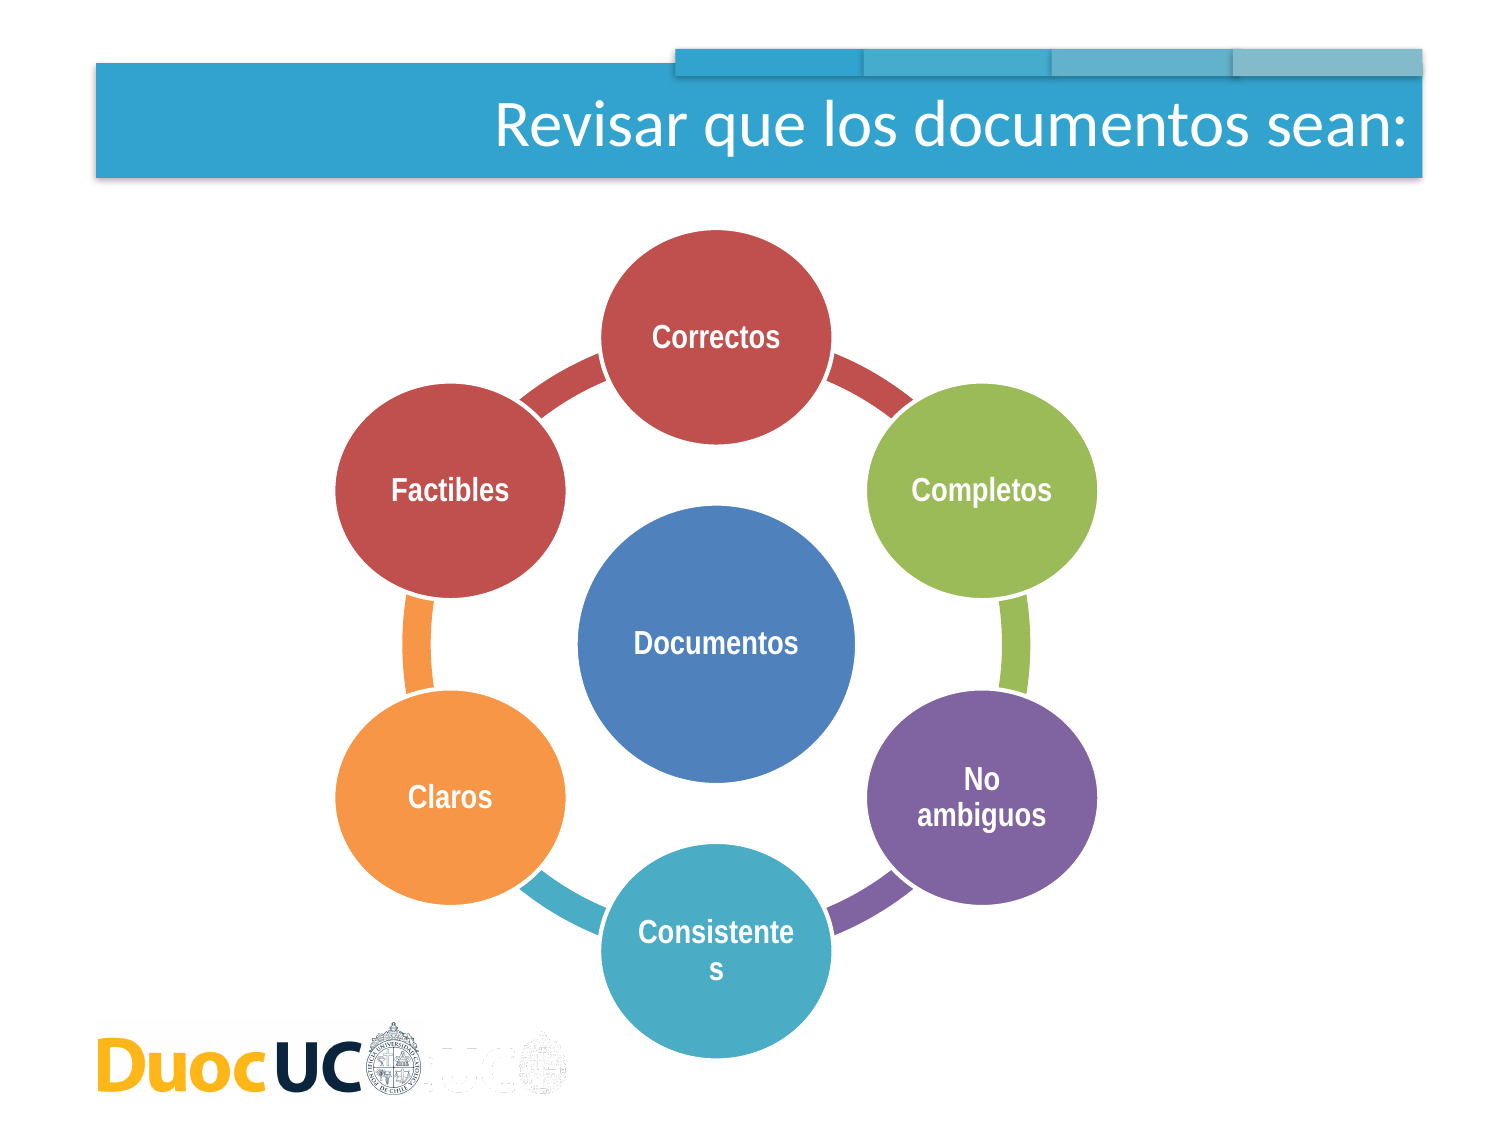

Revisar que los documentos sean:
Documentos
Correctos
Completos
No ambiguos
Consistentes
Claros
Factibles